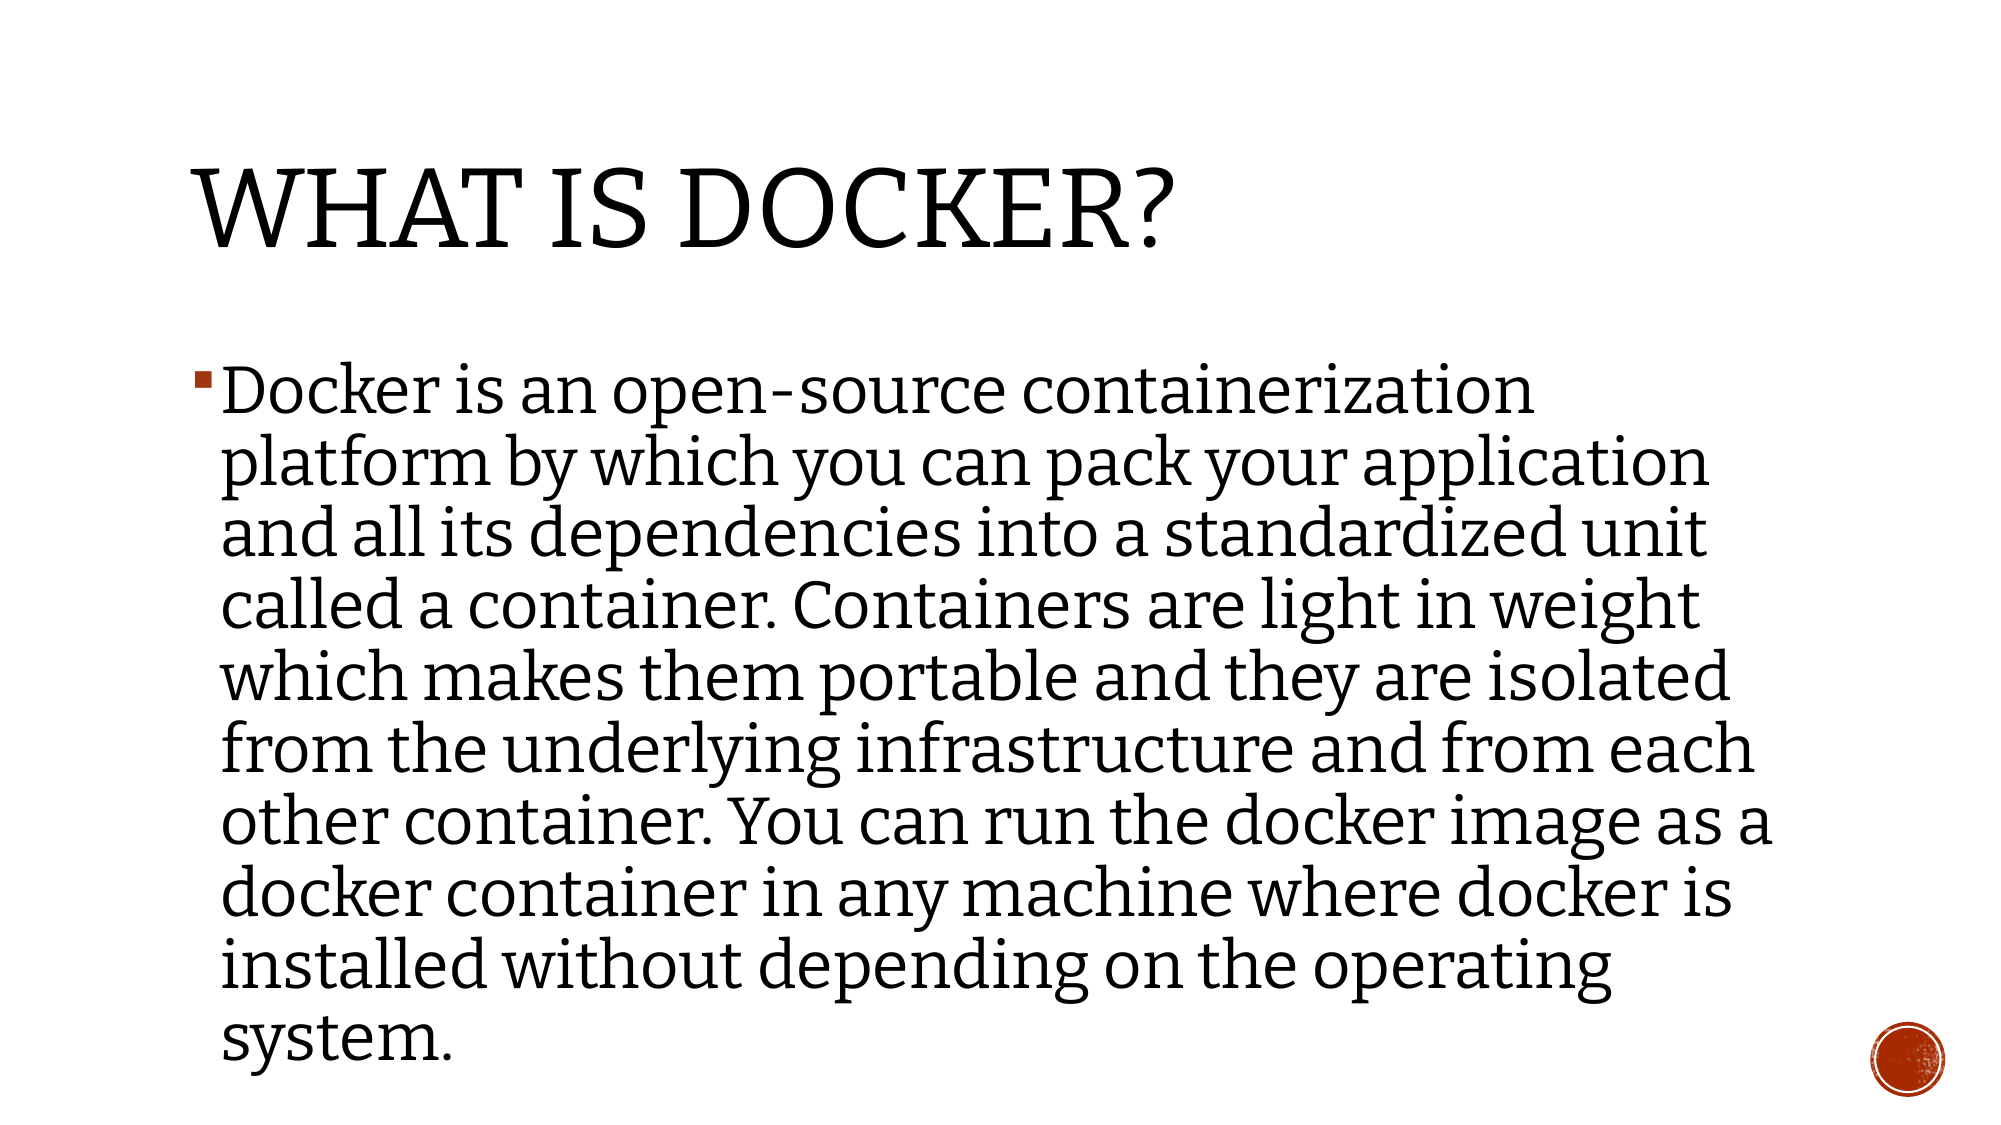

# What is Docker?
Docker is an open-source containerization platform by which you can pack your application and all its dependencies into a standardized unit called a container. Containers are light in weight which makes them portable and they are isolated from the underlying infrastructure and from each other container. You can run the docker image as a docker container in any machine where docker is installed without depending on the operating system.